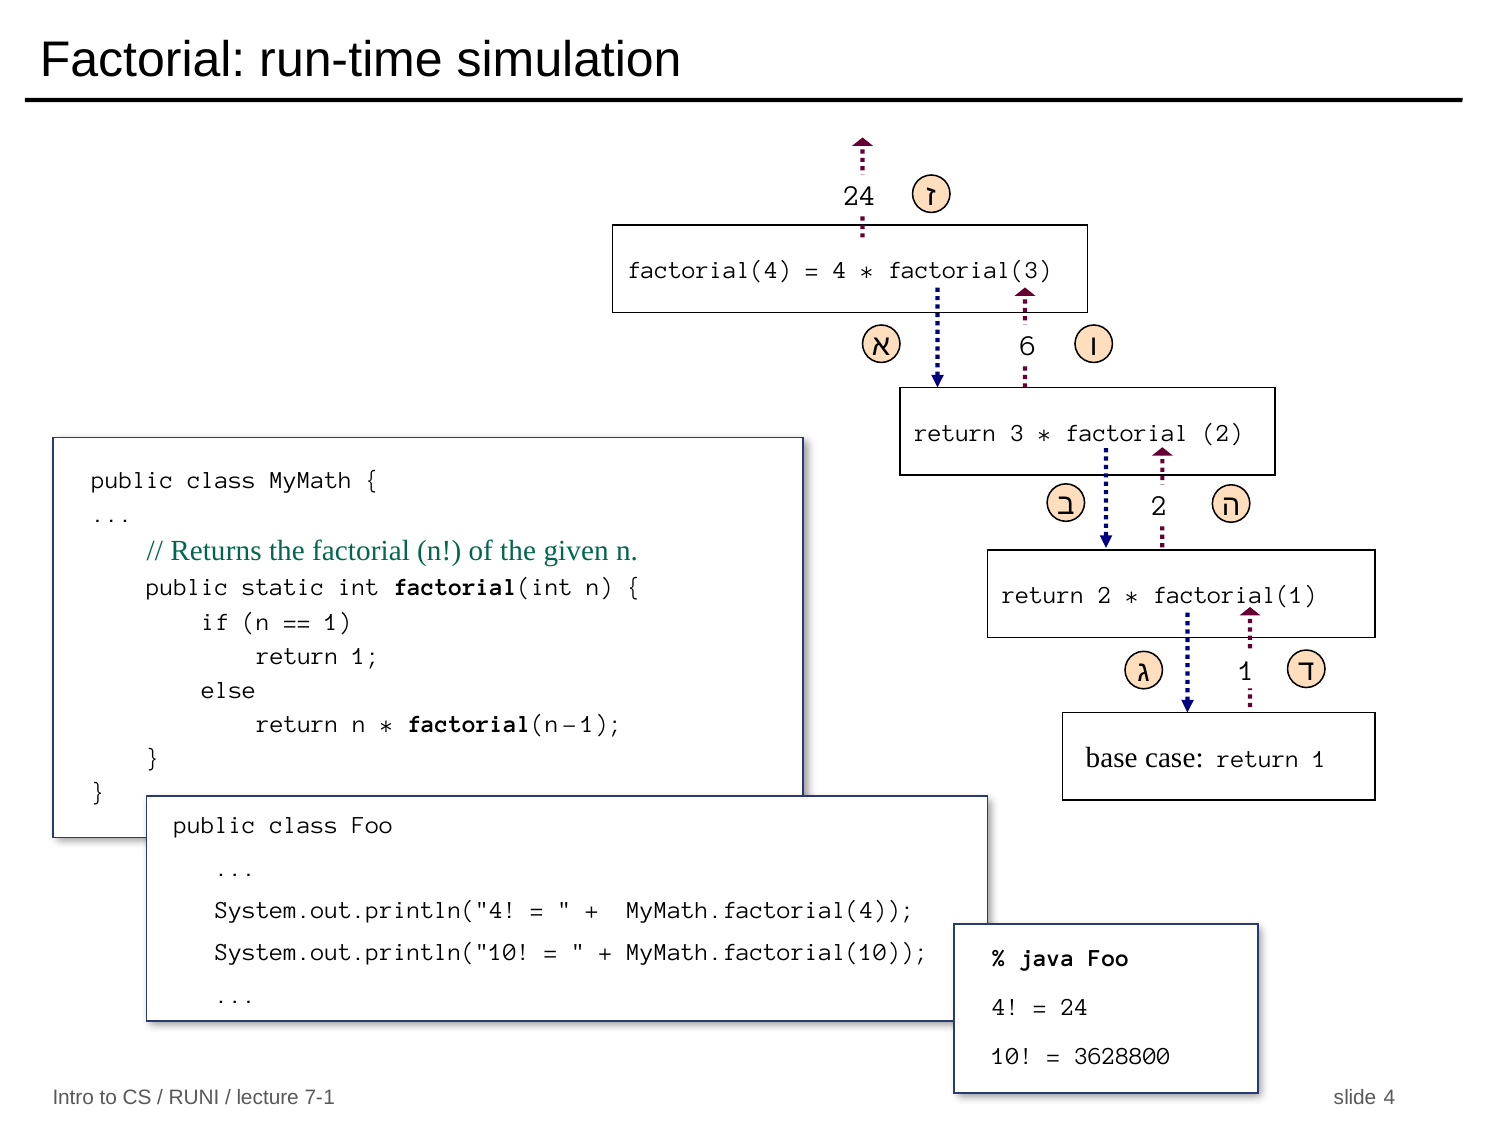

# Factorial: run-time simulation

 24
ז
factorial(4) = 4 * factorial(3)

א
return 3 * factorial (2)

  6
ו
public class MyMath {
...
    // Returns the factorial (n!) of the given n.
    public static int factorial(int n) {
        if (n == 1)
            return 1;
        else
            return n * factorial(n – 1);
    }
}

 2
ה

ב
return 2 * factorial(1)

 1
ד

ג
 base case: return 1
  public class Foo
     ...
     System.out.println("4! = " +  MyMath.factorial(4));
     System.out.println("10! = " + MyMath.factorial(10));
     ...
% java Foo
4! = 24
10! = 3628800